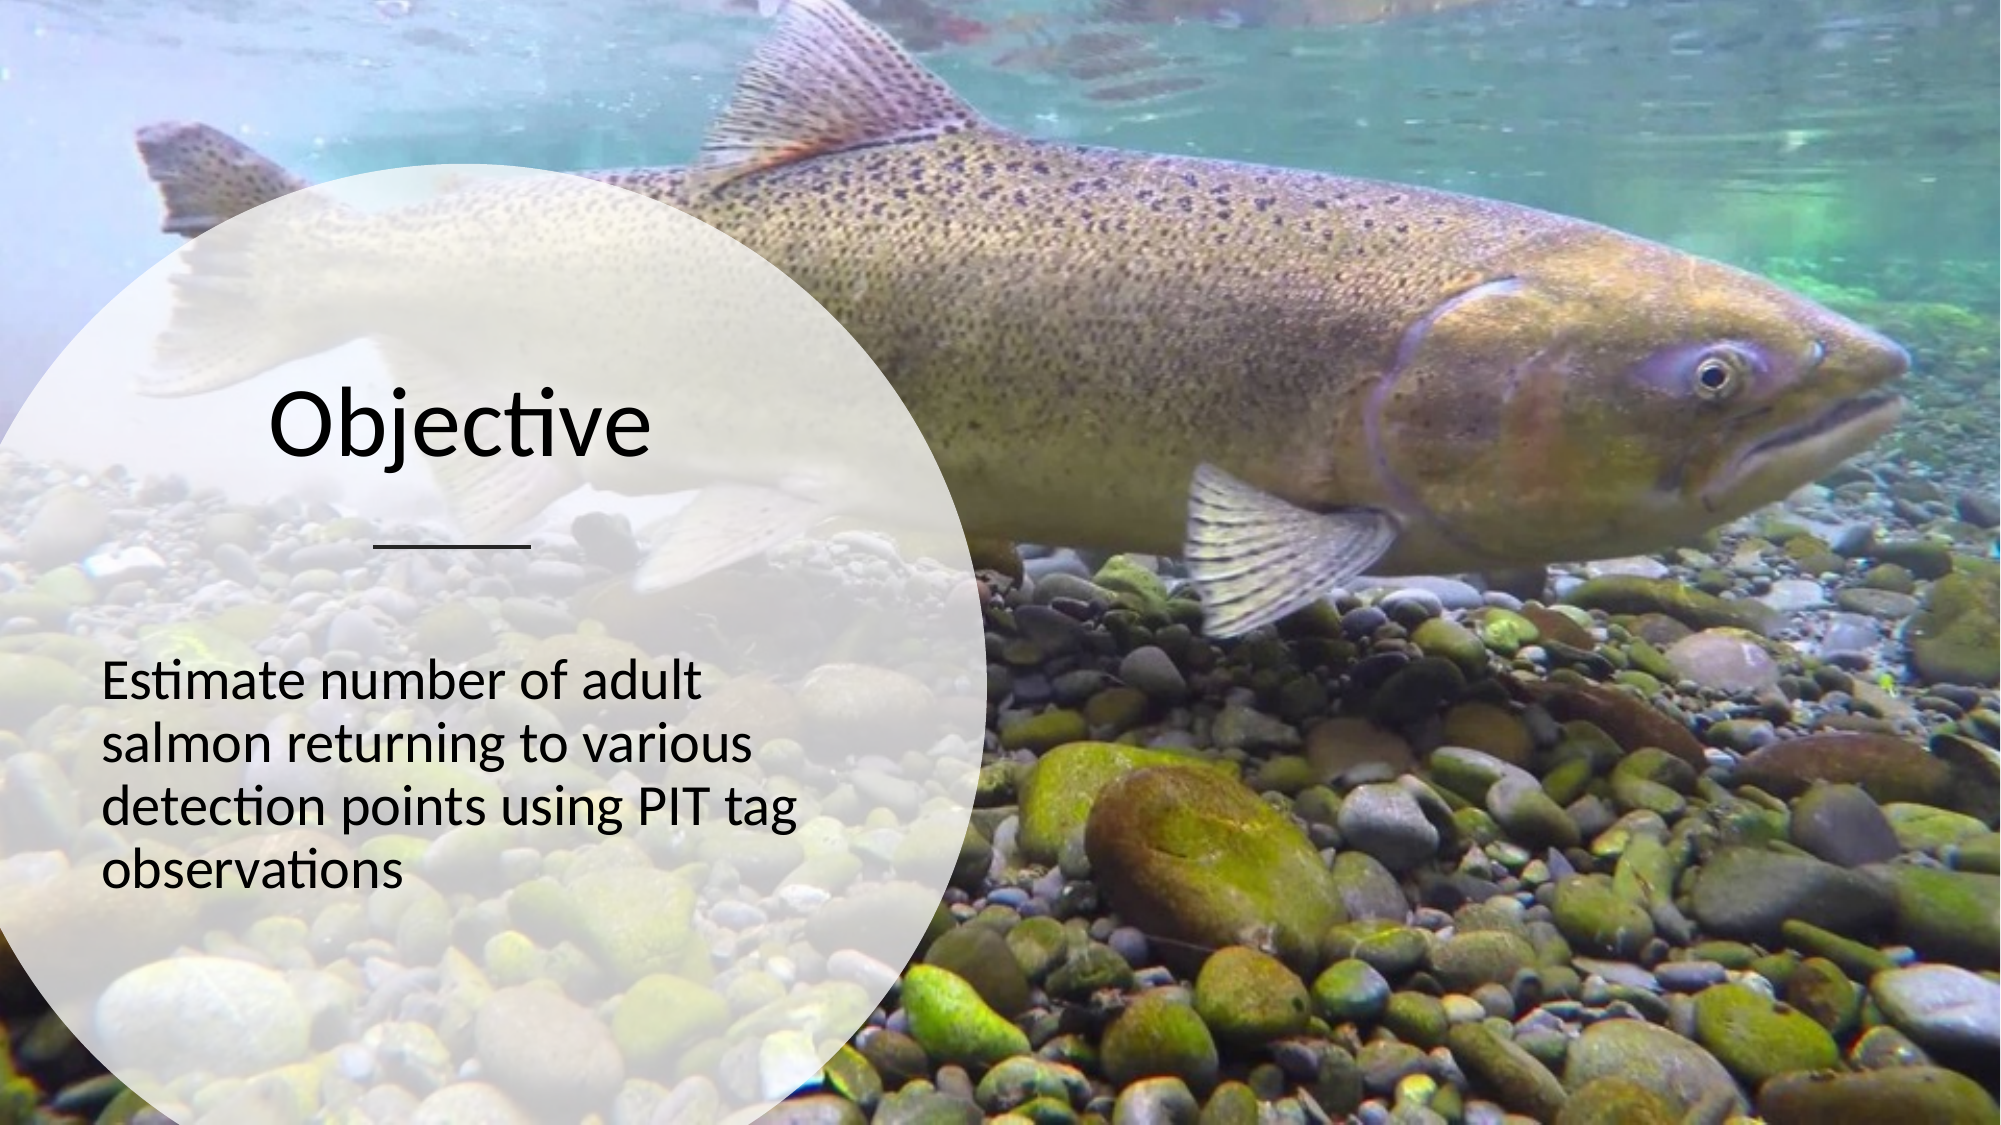

# Objective
Estimate number of adult salmon returning to various detection points using PIT tag observations